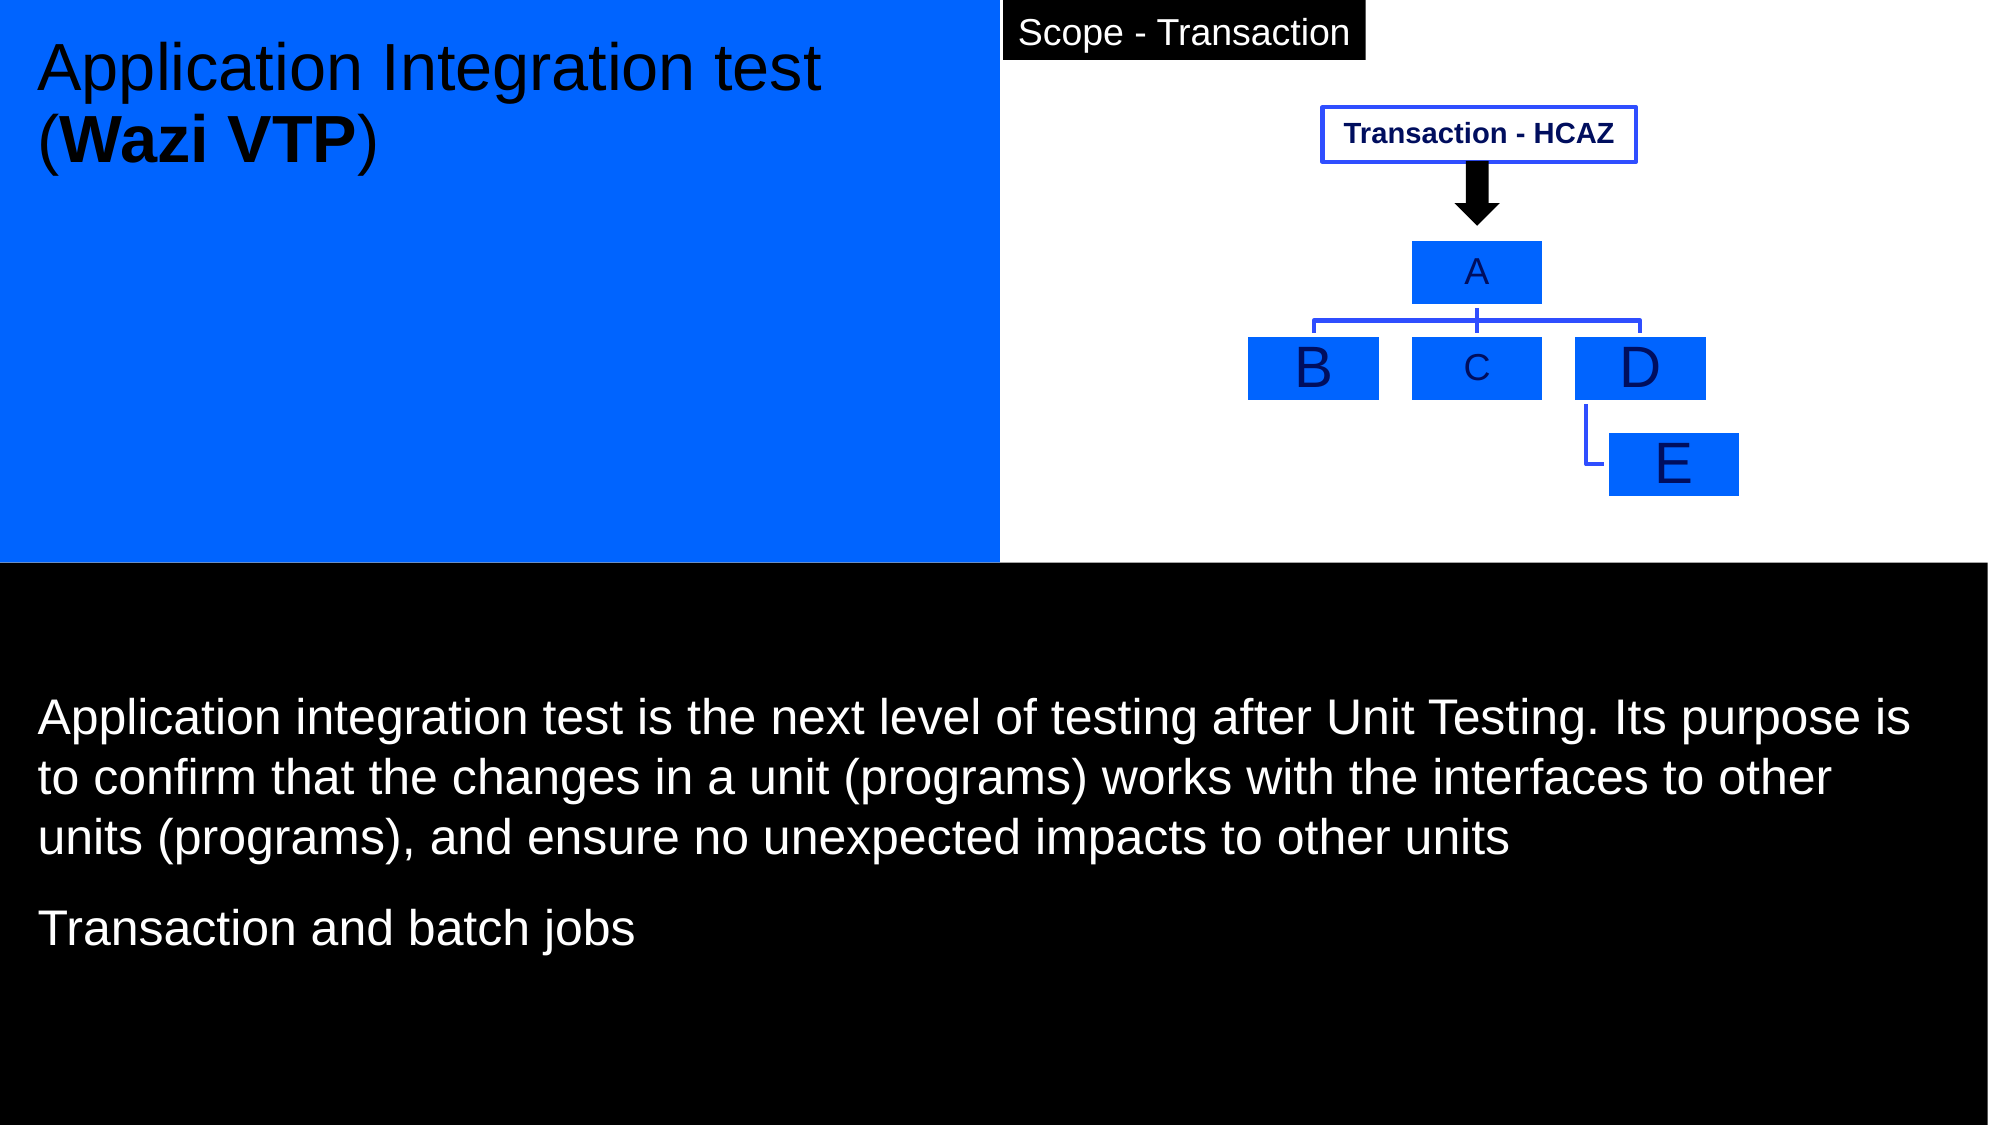

# Application Integration test (Wazi VTP)
Scope - Transaction
Transaction - HCAZ

A
B
C
D
E

Application integration test is the next level of testing after Unit Testing. Its purpose is to confirm that the changes in a unit (programs) works with the interfaces to other units (programs), and ensure no unexpected impacts to other units
Transaction and batch jobs